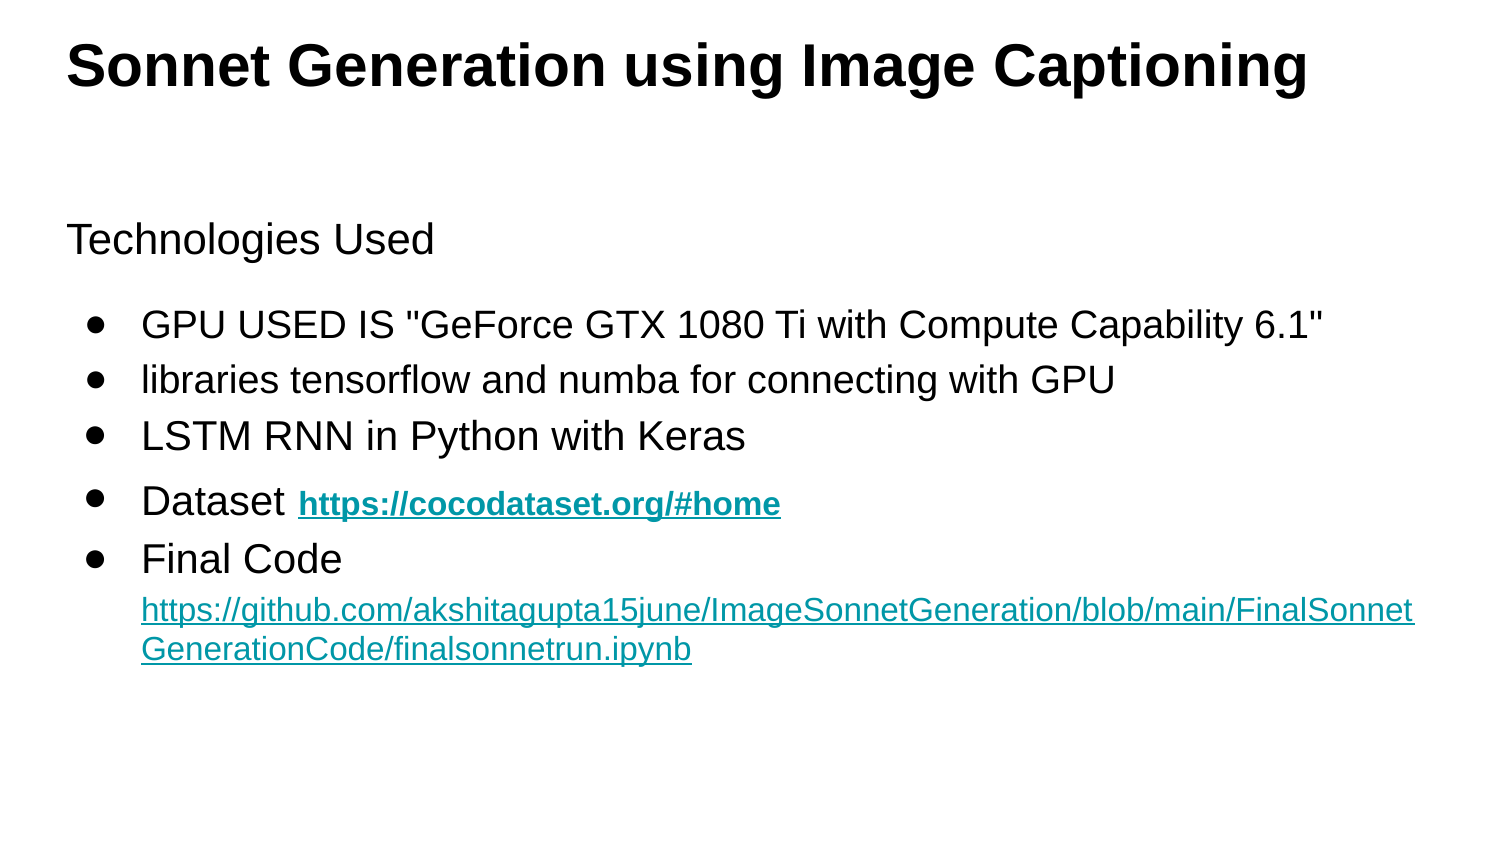

# Sonnet Generation using Image Captioning

Technologies Used
GPU USED IS "GeForce GTX 1080 Ti with Compute Capability 6.1"
libraries tensorflow and numba for connecting with GPU
LSTM RNN in Python with Keras
Dataset https://cocodataset.org/#home
Final Code https://github.com/akshitagupta15june/ImageSonnetGeneration/blob/main/FinalSonnetGenerationCode/finalsonnetrun.ipynb